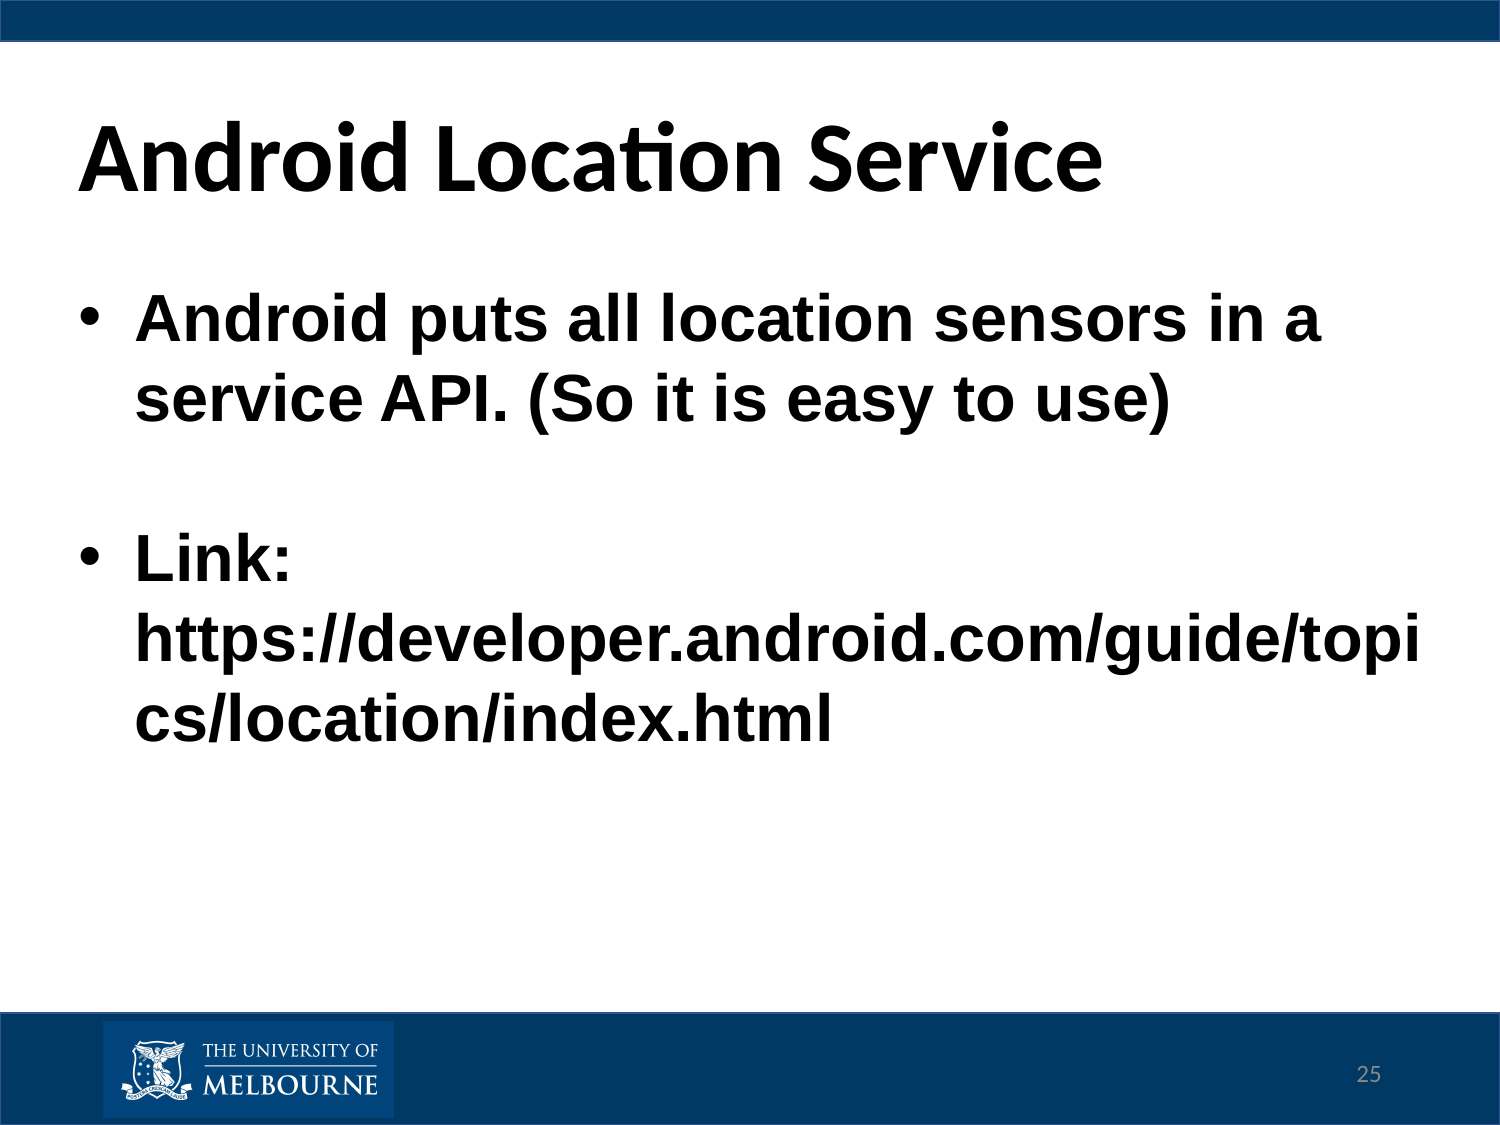

# Android Location Service
Android puts all location sensors in a service API. (So it is easy to use)

Link: https://developer.android.com/guide/topics/location/index.html
25